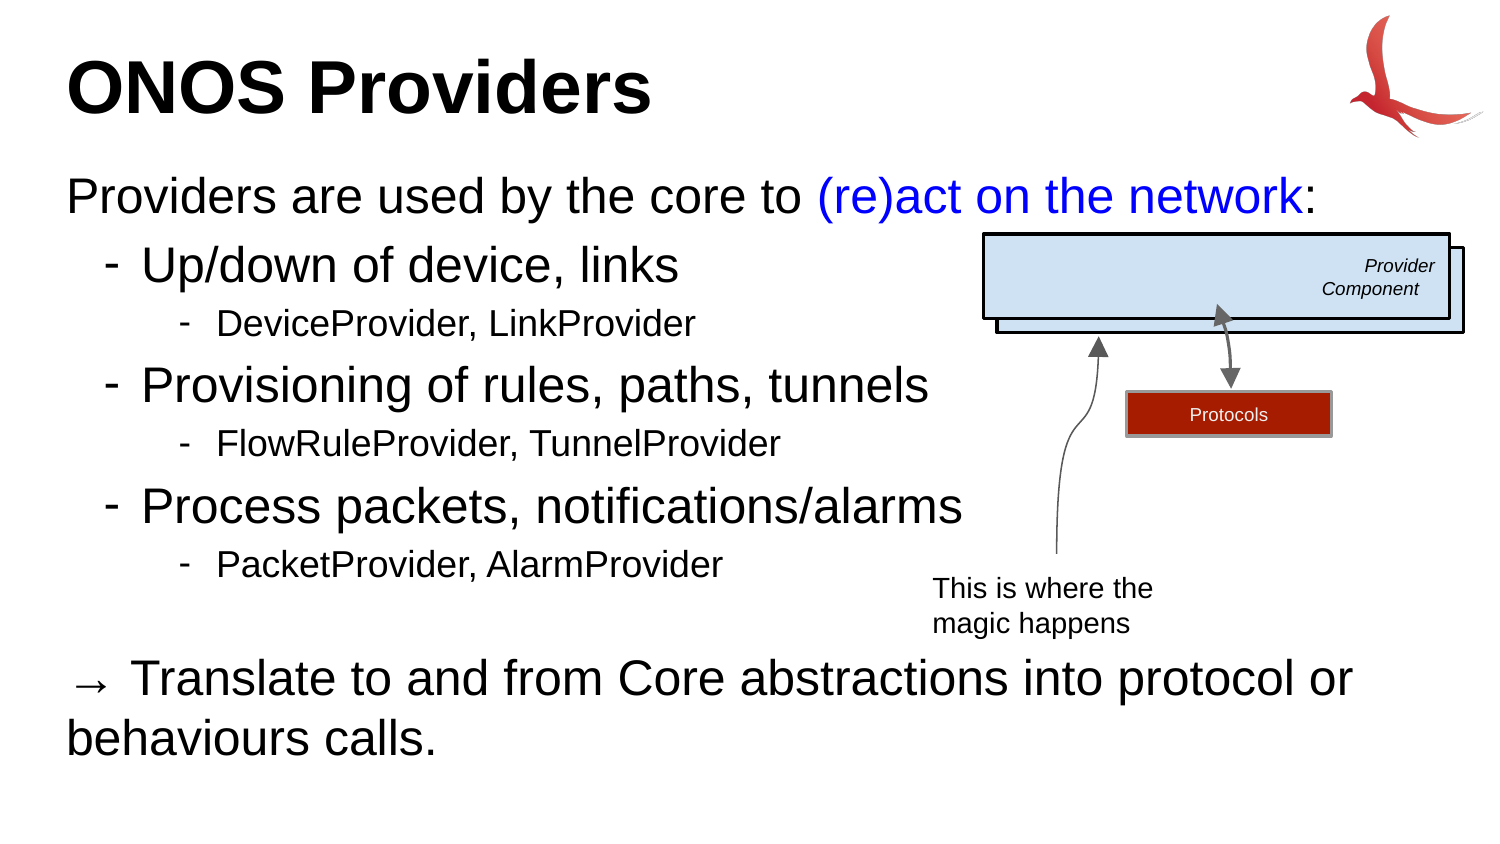

# ONOS Providers
Providers are used by the core to (re)act on the network:
Up/down of device, links
DeviceProvider, LinkProvider
Provisioning of rules, paths, tunnels
FlowRuleProvider, TunnelProvider
Process packets, notifications/alarms
PacketProvider, AlarmProvider

→ Translate to and from Core abstractions into protocol or behaviours calls.
   Provider
   Component
   Provider
   Component

Protocols
This is where the magic happens